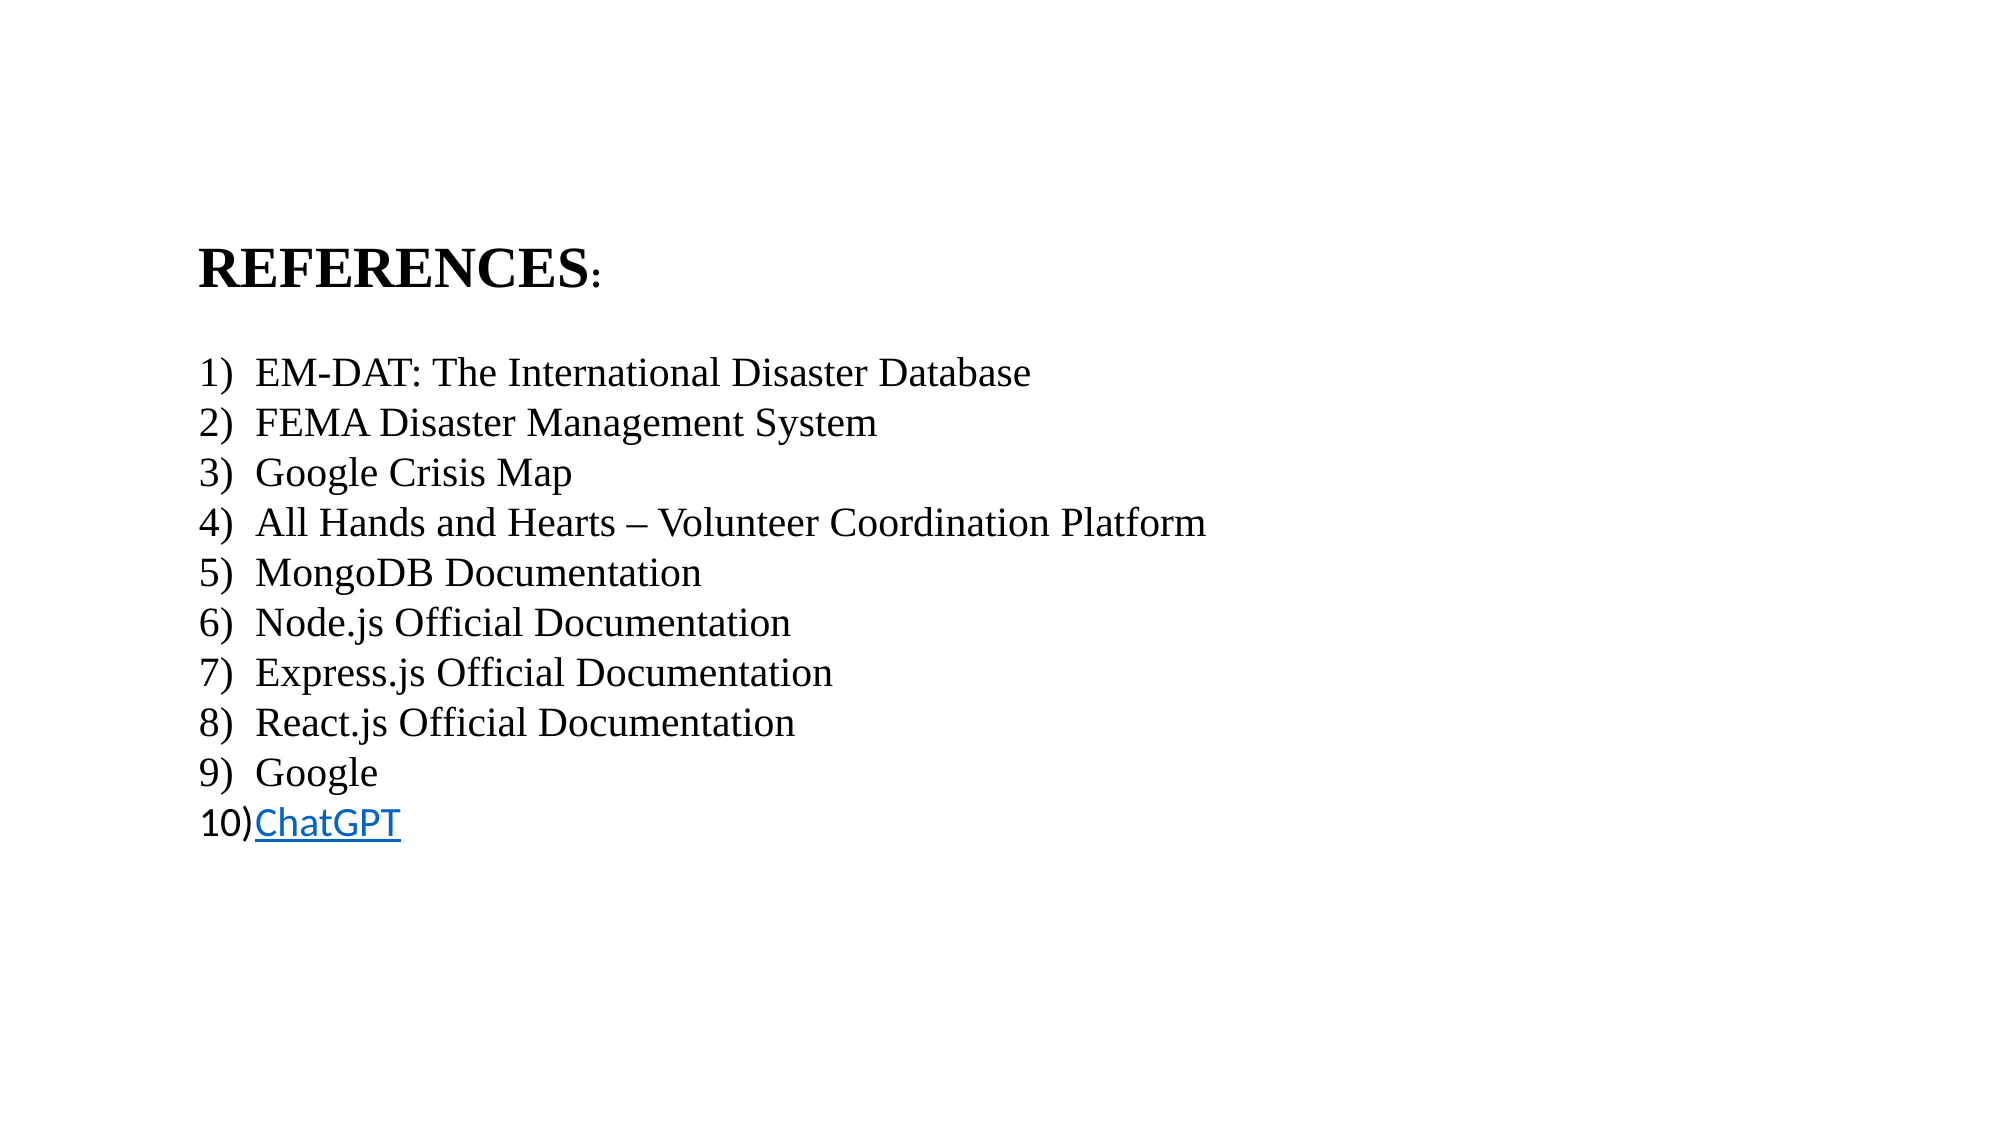

REFERENCES:

EM-DAT: The International Disaster Database
FEMA Disaster Management System
Google Crisis Map
All Hands and Hearts – Volunteer Coordination Platform
MongoDB Documentation
Node.js Official Documentation
Express.js Official Documentation
React.js Official Documentation
Google
ChatGPT